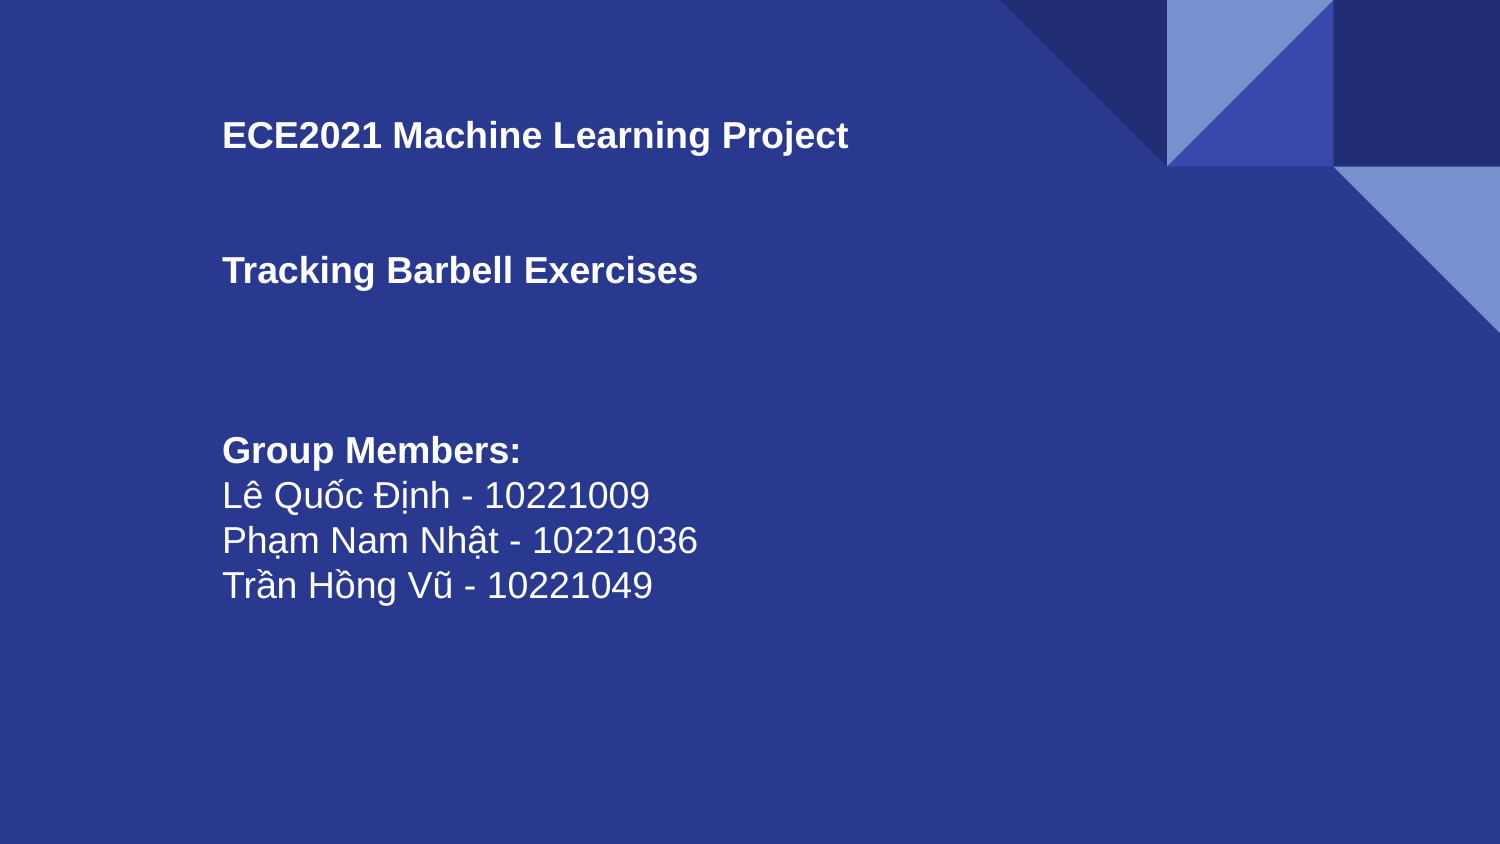

ECE2021 Machine Learning Project

Tracking Barbell Exercises

Group Members:
Lê Quốc Định - 10221009
Phạm Nam Nhật - 10221036
Trần Hồng Vũ - 10221049